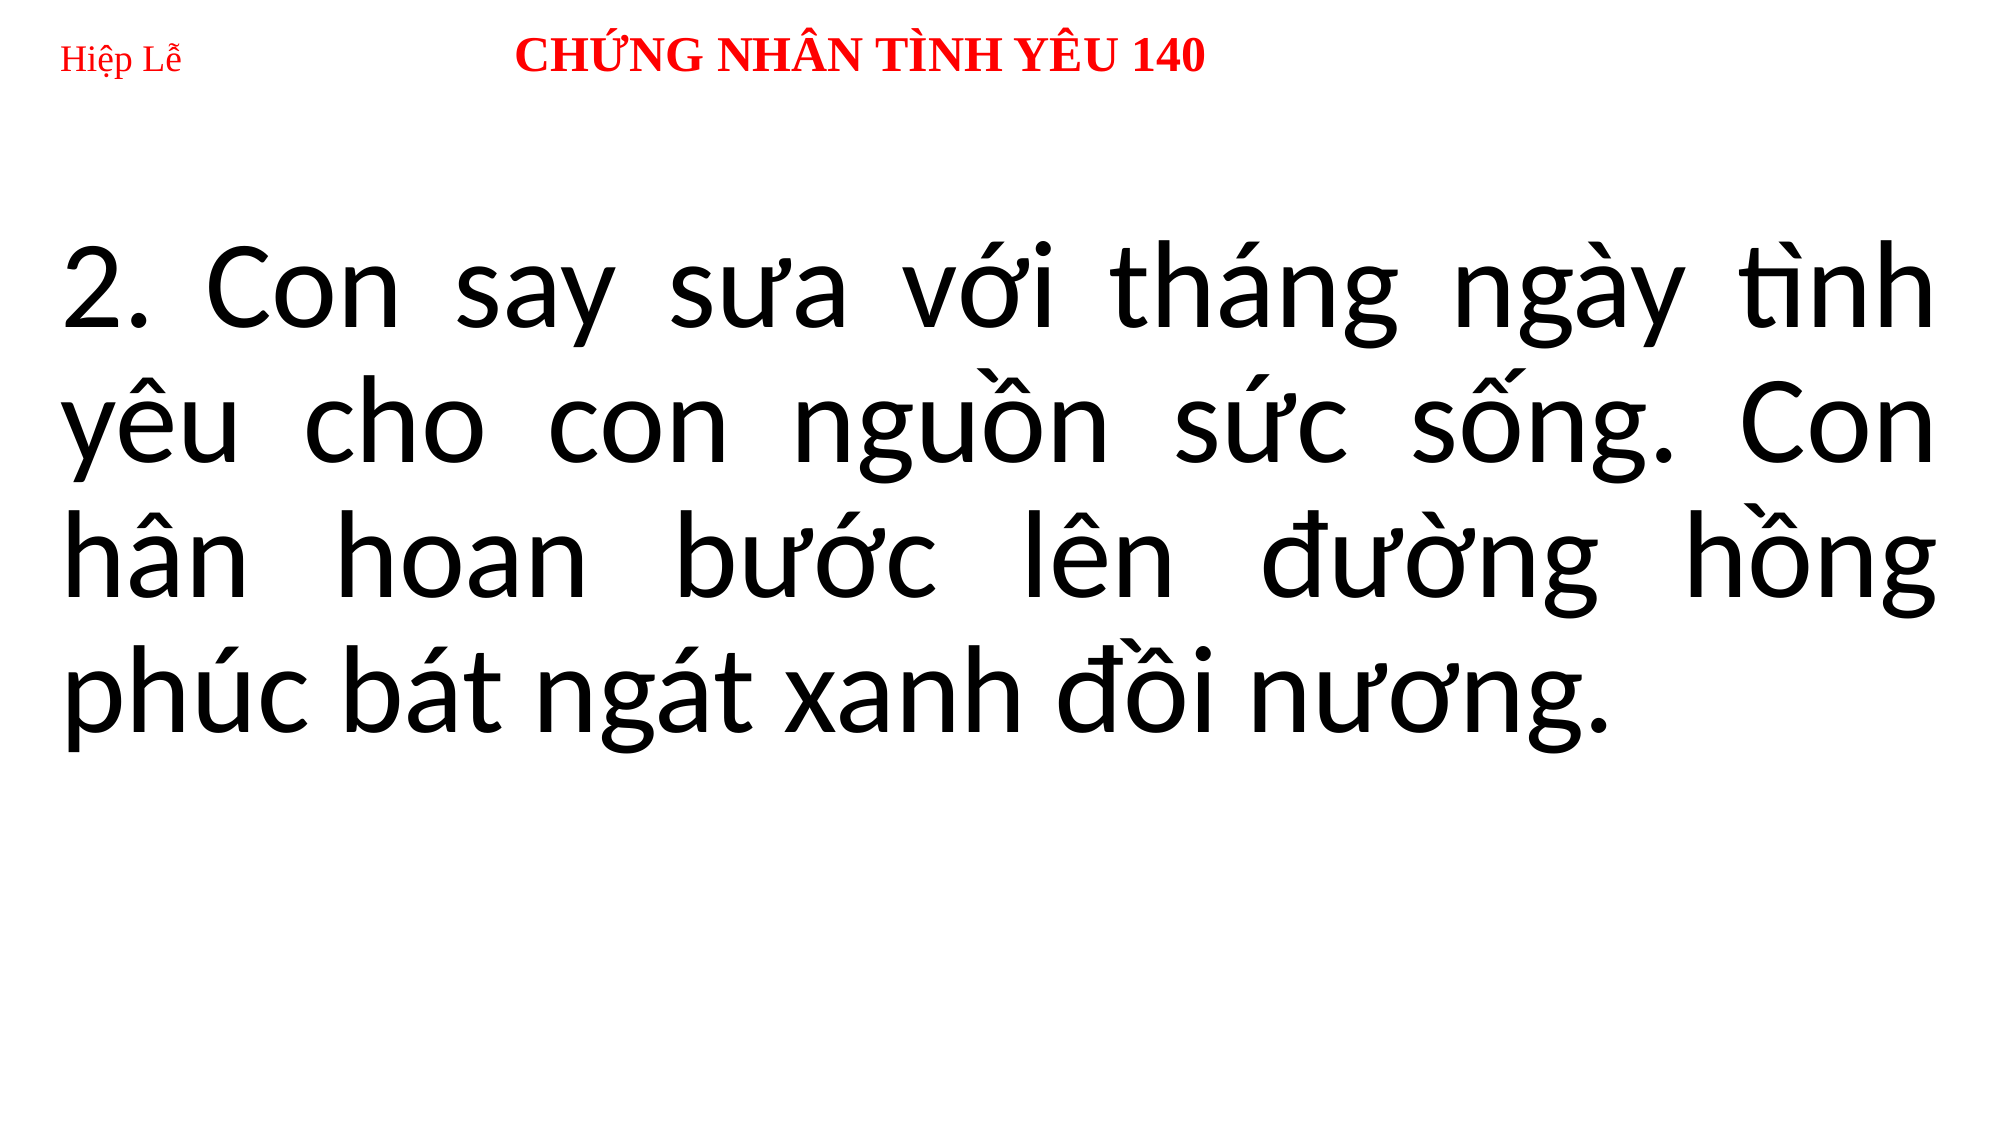

# Hiệp Lễ                                   CHỨNG NHÂN TÌNH YÊU 140
2. Con say sưa với tháng ngày tình yêu cho con nguồn sức sống. Con hân hoan bước lên đường hồng phúc bát ngát xanh đồi nương.